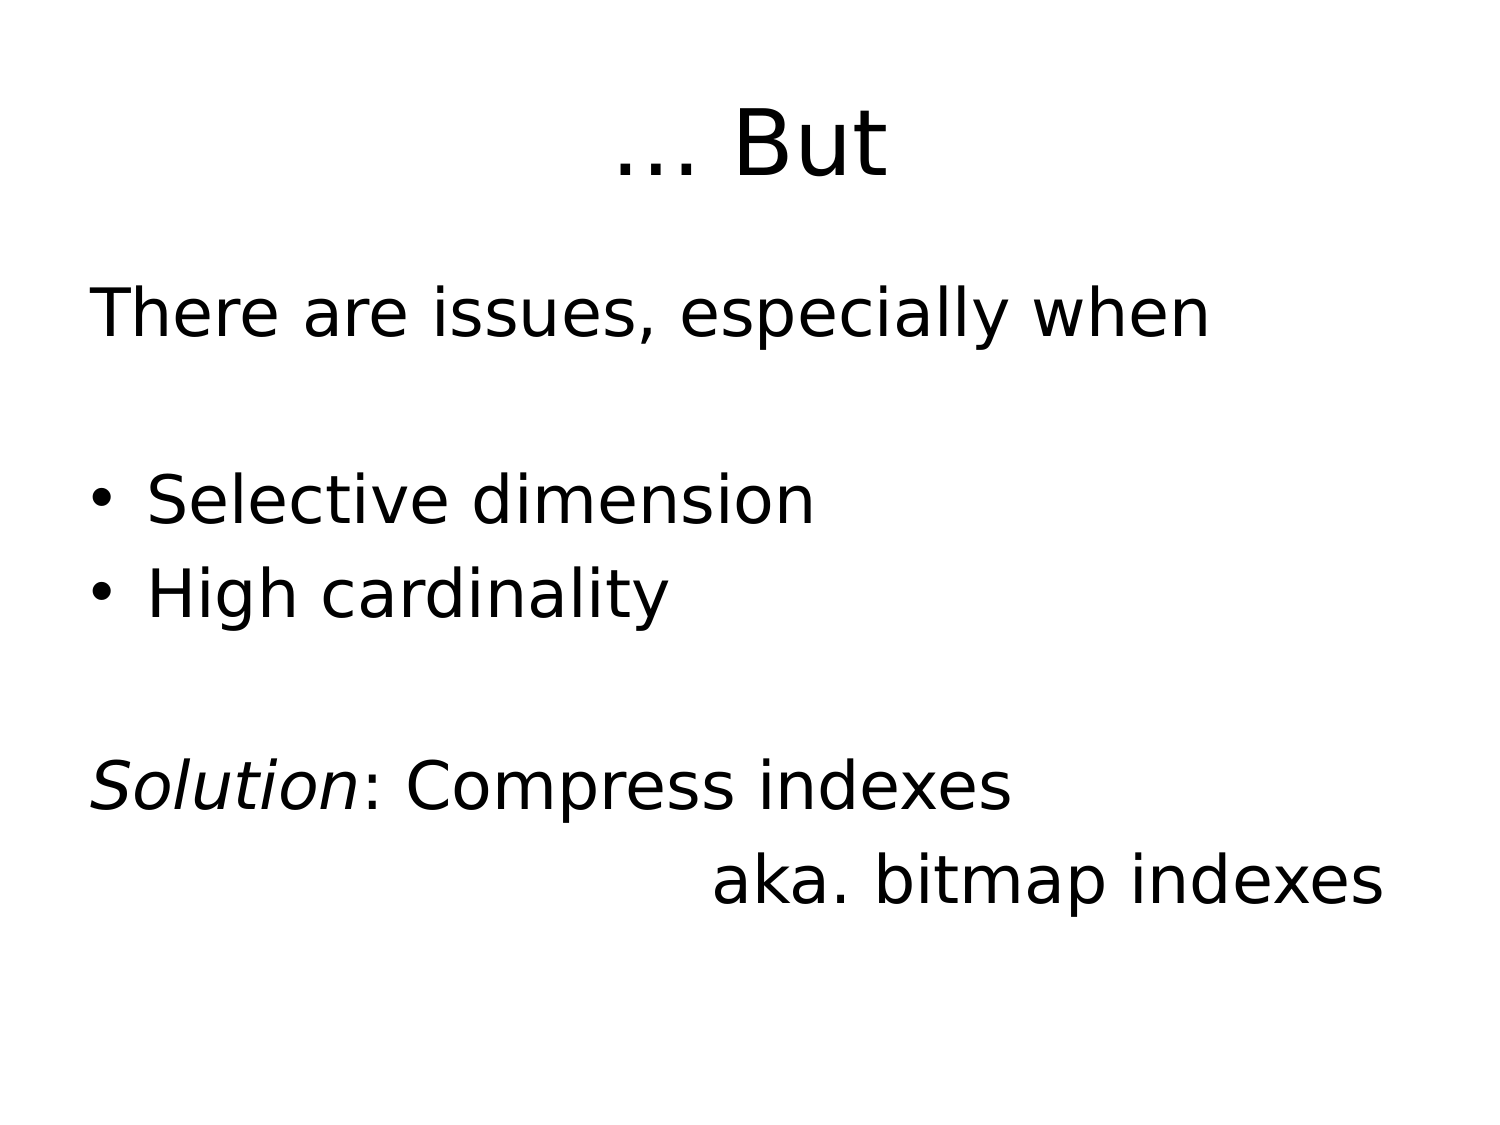

# … But
There are issues, especially when

Selective dimension
High cardinality

Solution: Compress indexes
				 aka. bitmap indexes